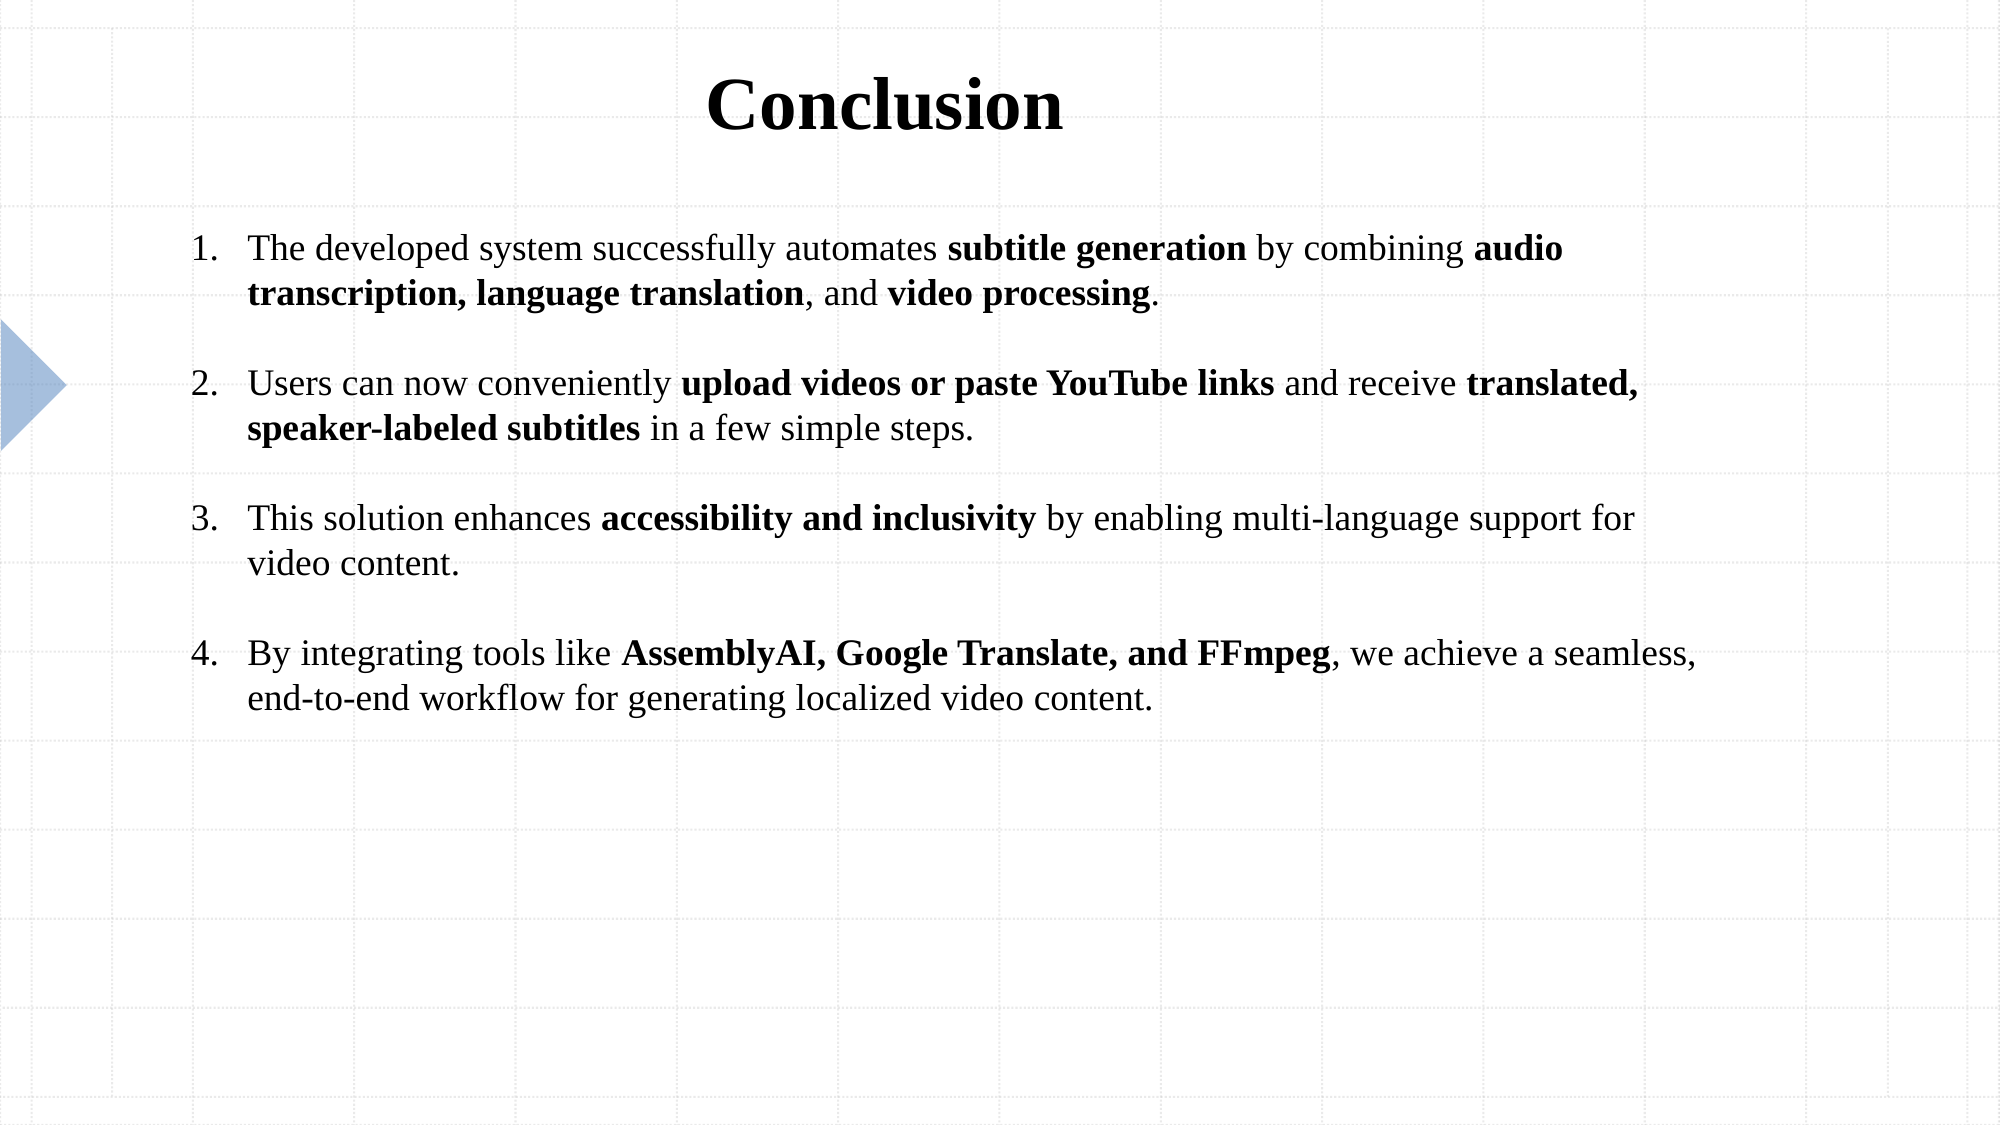

Conclusion

The developed system successfully automates subtitle generation by combining audio transcription, language translation, and video processing.

Users can now conveniently upload videos or paste YouTube links and receive translated, speaker-labeled subtitles in a few simple steps.

This solution enhances accessibility and inclusivity by enabling multi-language support for video content.

By integrating tools like AssemblyAI, Google Translate, and FFmpeg, we achieve a seamless, end-to-end workflow for generating localized video content.